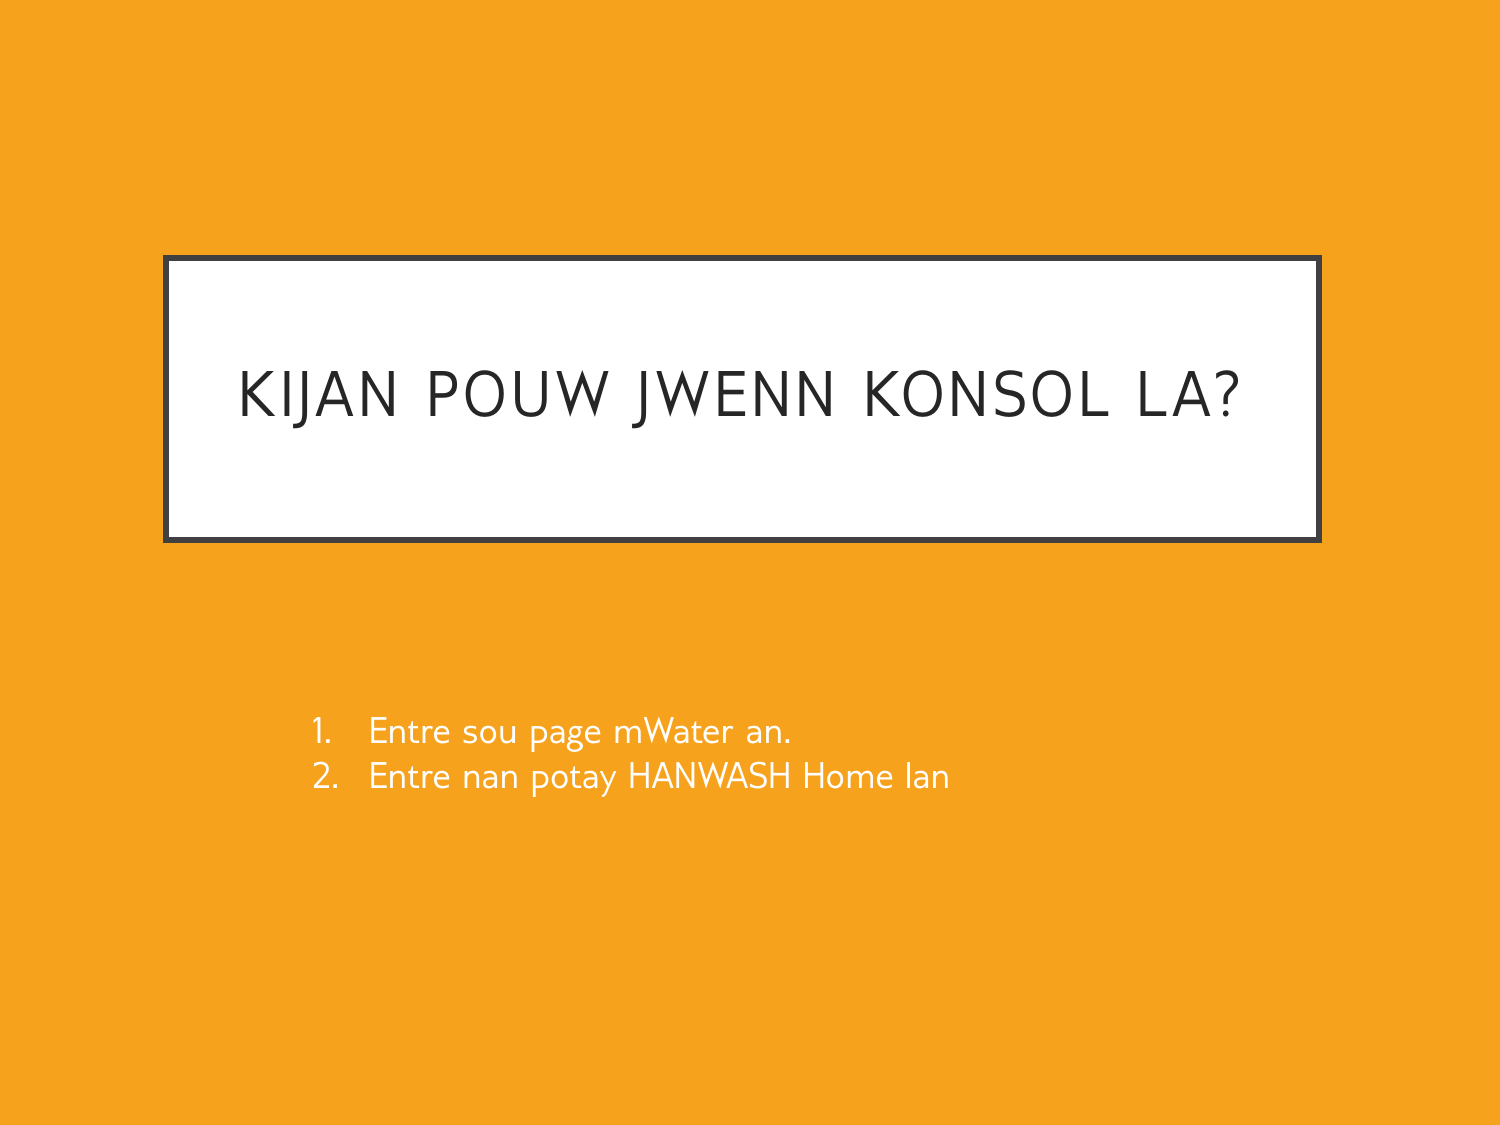

# Kijan pouw jwenn konsol la?

Entre sou page mWater an.
Entre nan potay HANWASH Home lan